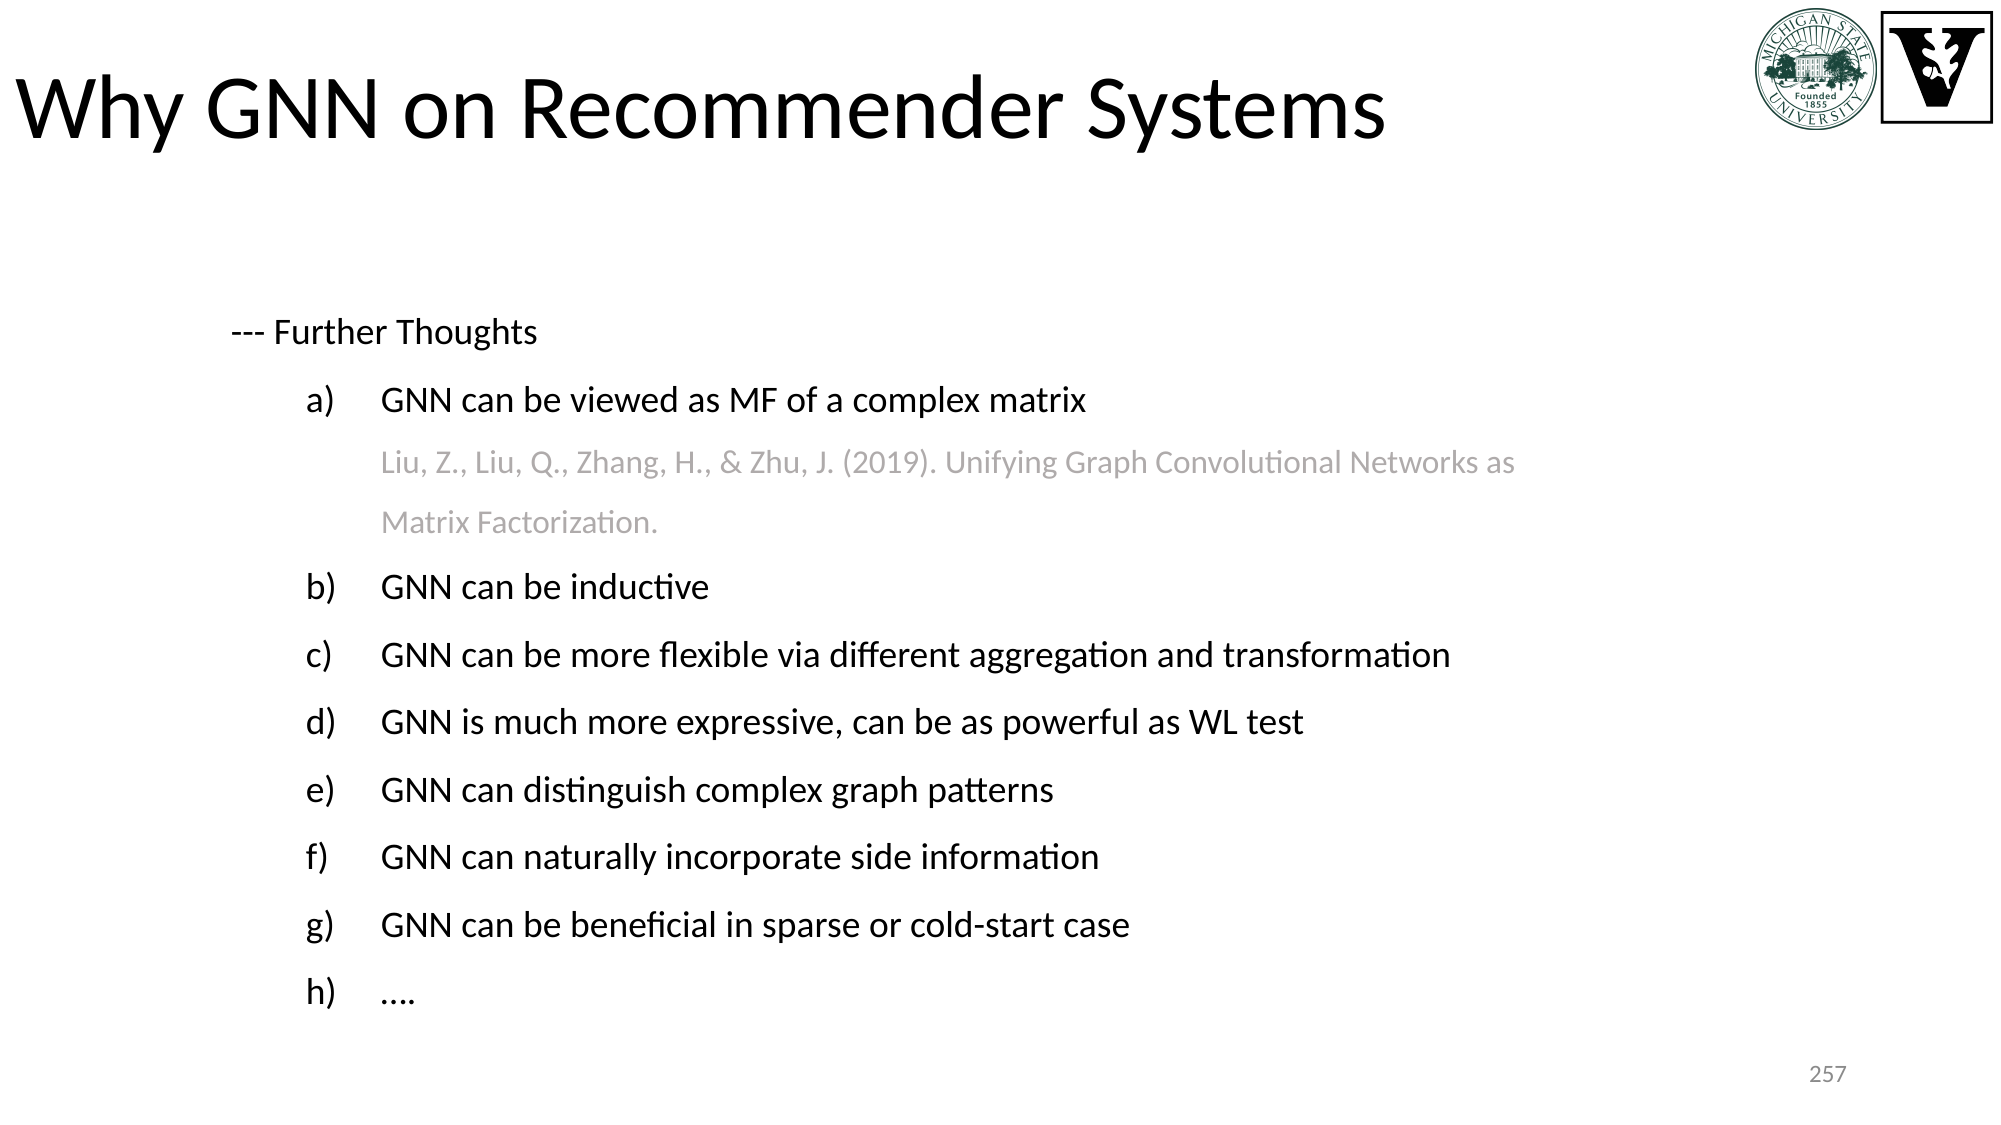

# Why GNN on Recommender Systems
--- Further Thoughts
GNN can be viewed as MF of a complex matrix
Liu, Z., Liu, Q., Zhang, H., & Zhu, J. (2019). Unifying Graph Convolutional Networks as Matrix Factorization.
GNN can be inductive
GNN can be more flexible via different aggregation and transformation
GNN is much more expressive, can be as powerful as WL test
GNN can distinguish complex graph patterns
GNN can naturally incorporate side information
GNN can be beneficial in sparse or cold-start case
….
257